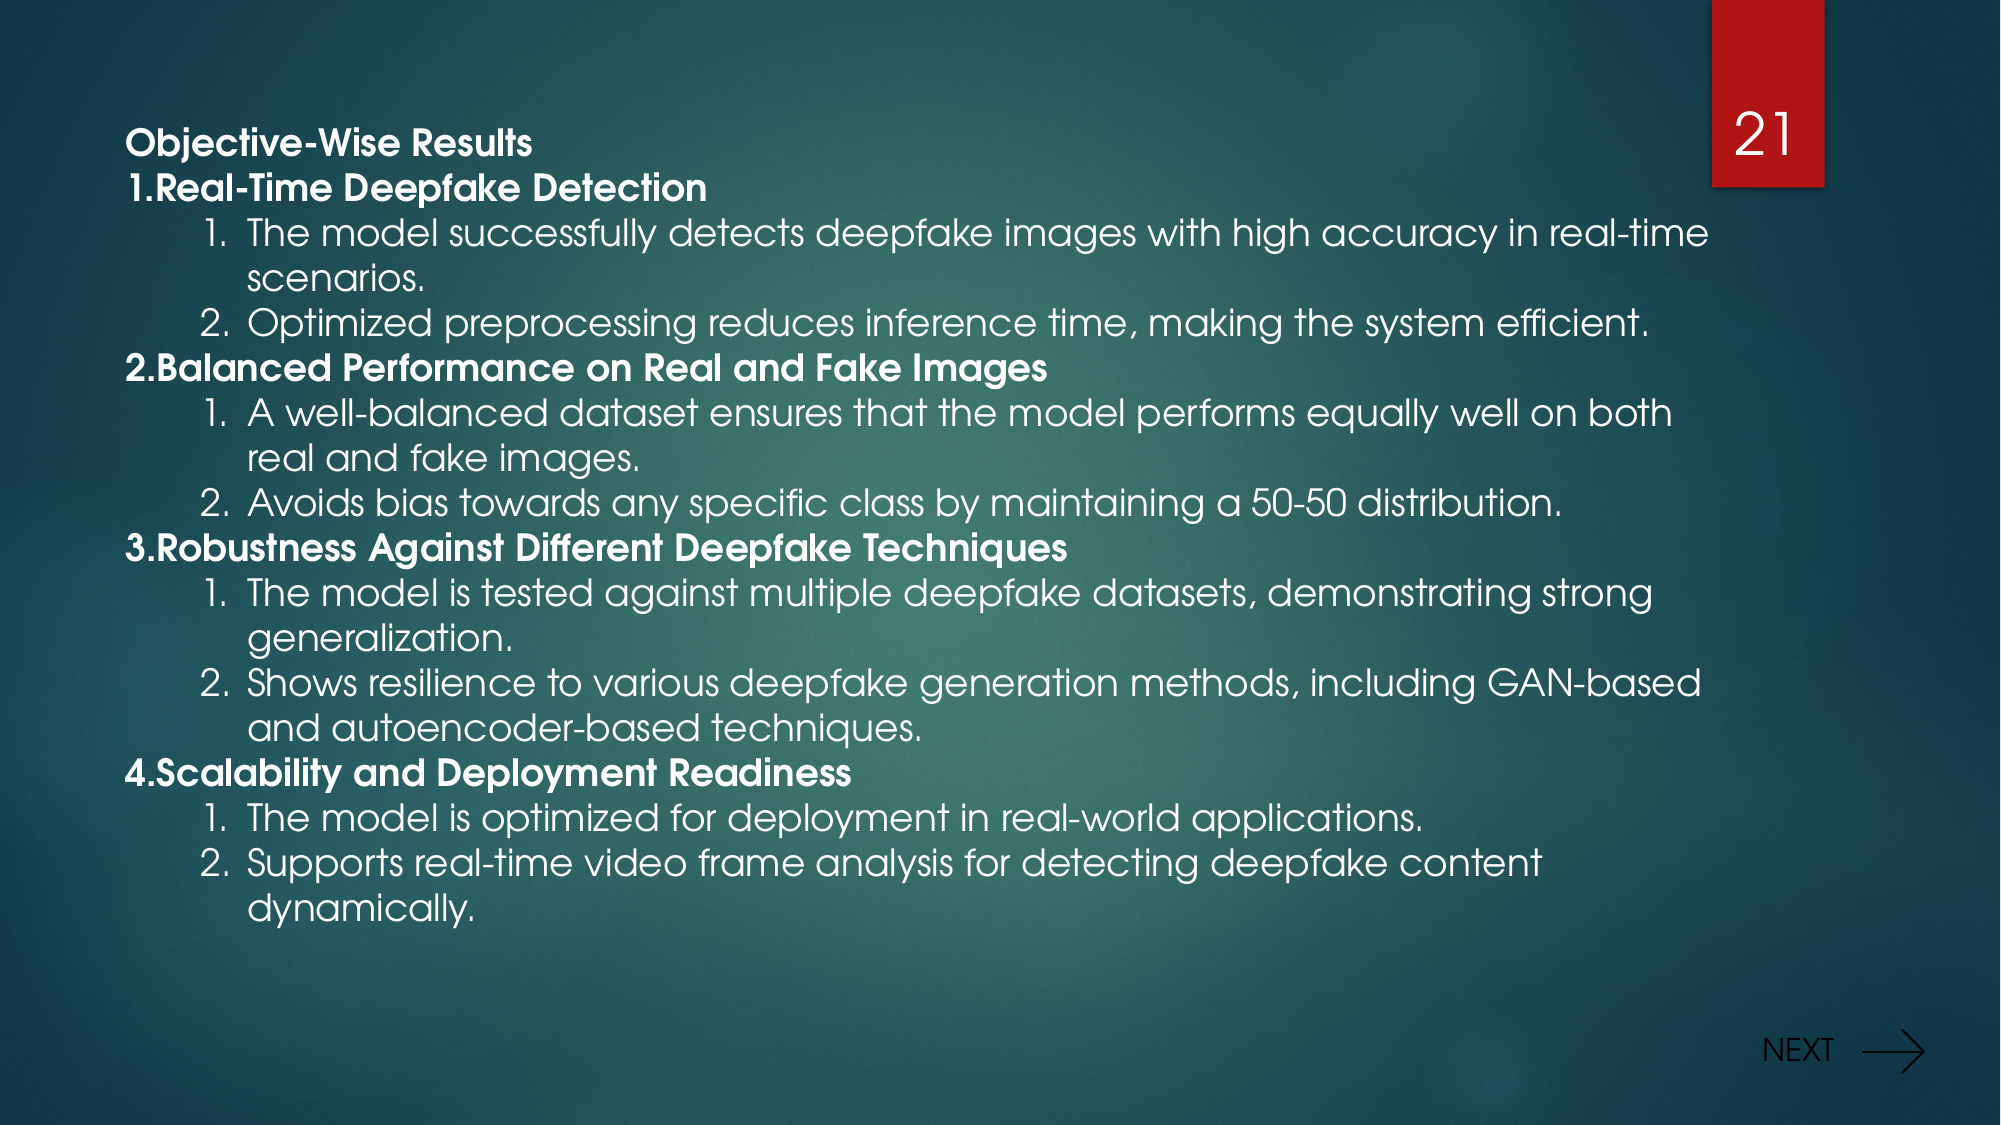

21
Objective-Wise Results
Real-Time Deepfake Detection
The model successfully detects deepfake images with high accuracy in real-time scenarios.
Optimized preprocessing reduces inference time, making the system efficient.
Balanced Performance on Real and Fake Images
A well-balanced dataset ensures that the model performs equally well on both real and fake images.
Avoids bias towards any specific class by maintaining a 50-50 distribution.
Robustness Against Different Deepfake Techniques
The model is tested against multiple deepfake datasets, demonstrating strong generalization.
Shows resilience to various deepfake generation methods, including GAN-based and autoencoder-based techniques.
Scalability and Deployment Readiness
The model is optimized for deployment in real-world applications.
Supports real-time video frame analysis for detecting deepfake content dynamically.